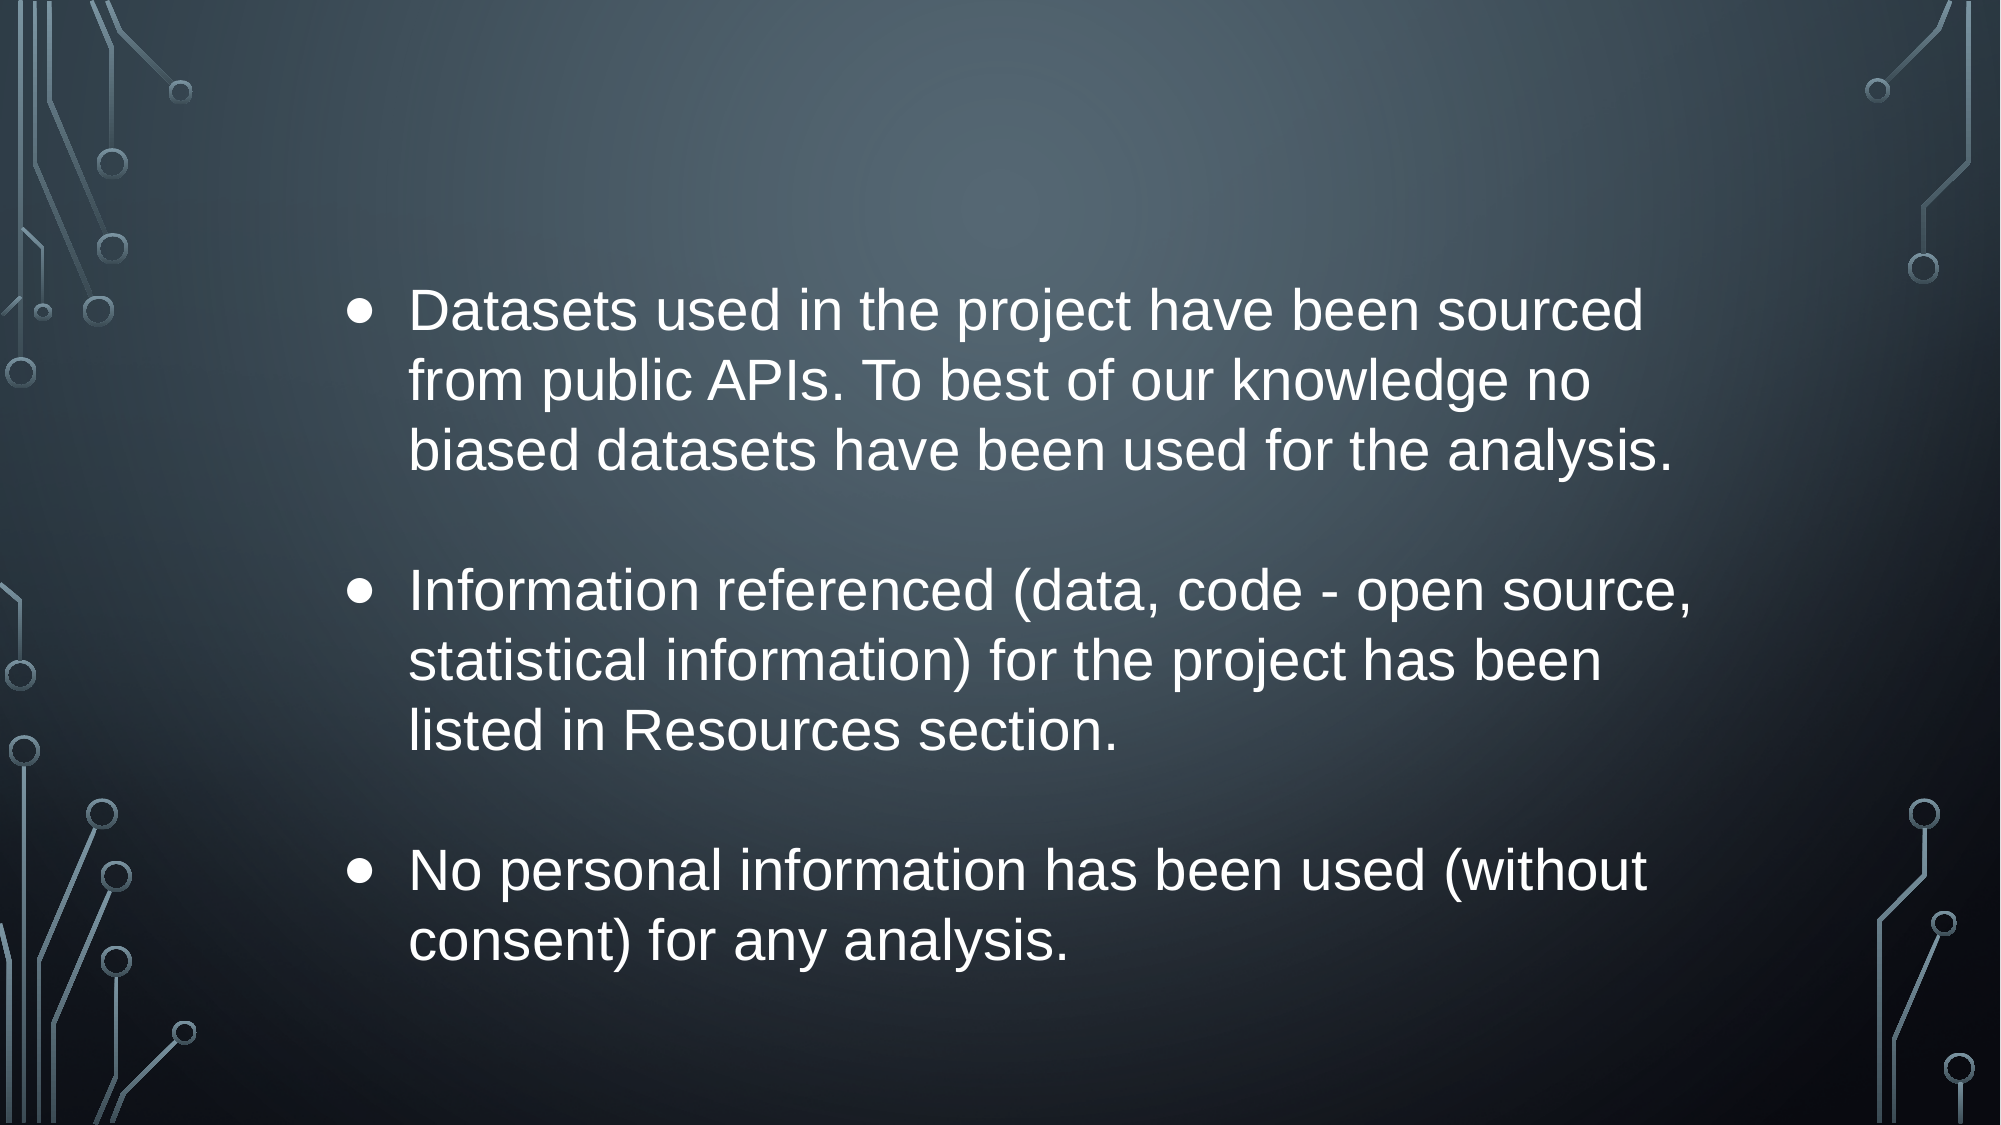

Datasets used in the project have been sourced from public APIs. To best of our knowledge no biased datasets have been used for the analysis.

Information referenced (data, code - open source, statistical information) for the project has been listed in Resources section.

No personal information has been used (without consent) for any analysis.